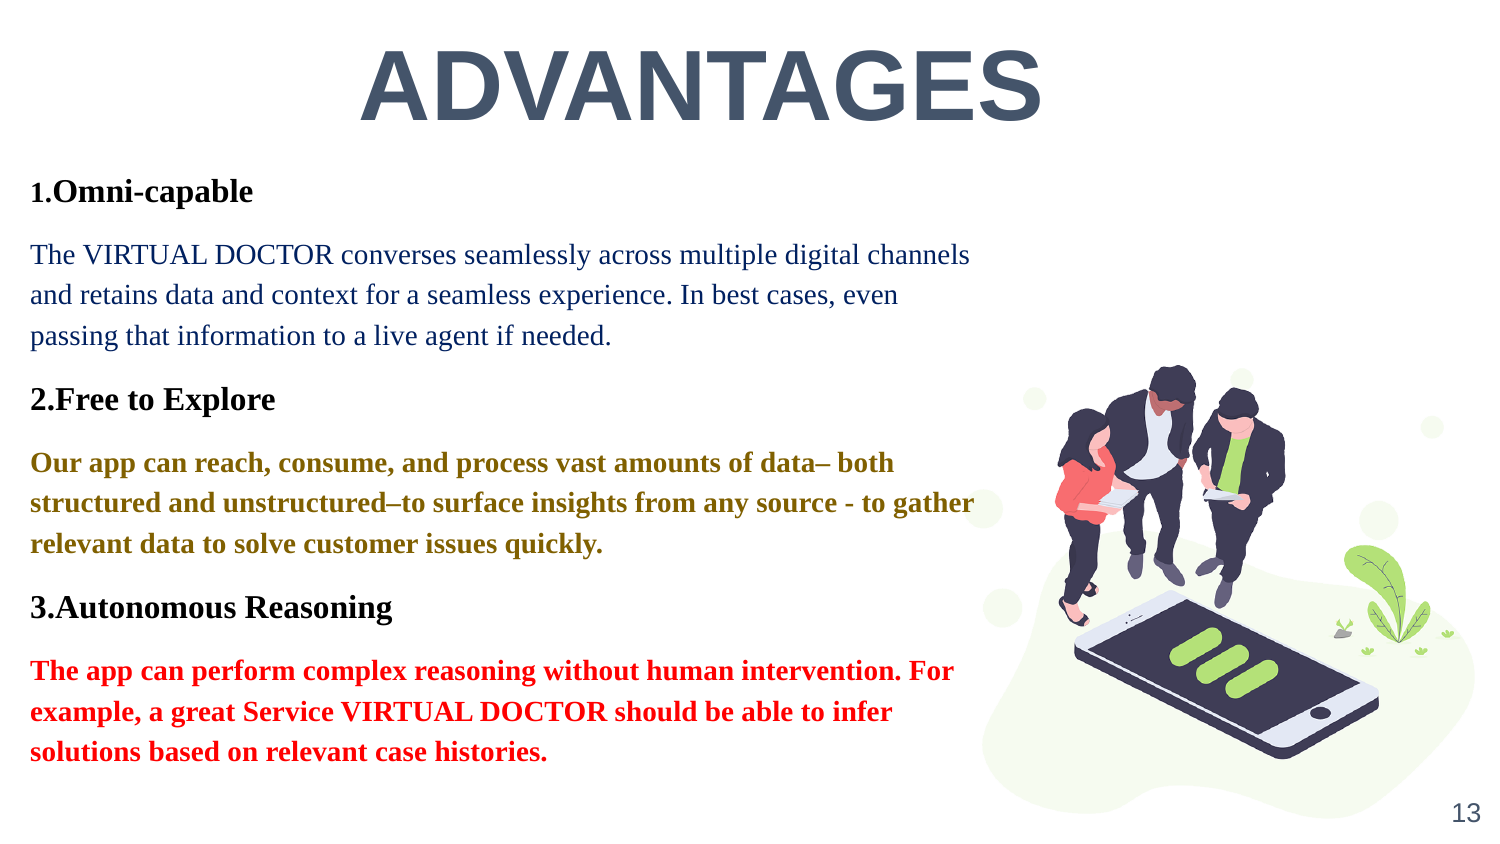

# ADVANTAGES
1.Omni-capable
The VIRTUAL DOCTOR converses seamlessly across multiple digital channels and retains data and context for a seamless experience. In best cases, even passing that information to a live agent if needed.
2.Free to Explore
Our app can reach, consume, and process vast amounts of data– both structured and unstructured–to surface insights from any source - to gather relevant data to solve customer issues quickly.
3.Autonomous Reasoning
The app can perform complex reasoning without human intervention. For example, a great Service VIRTUAL DOCTOR should be able to infer solutions based on relevant case histories.
13